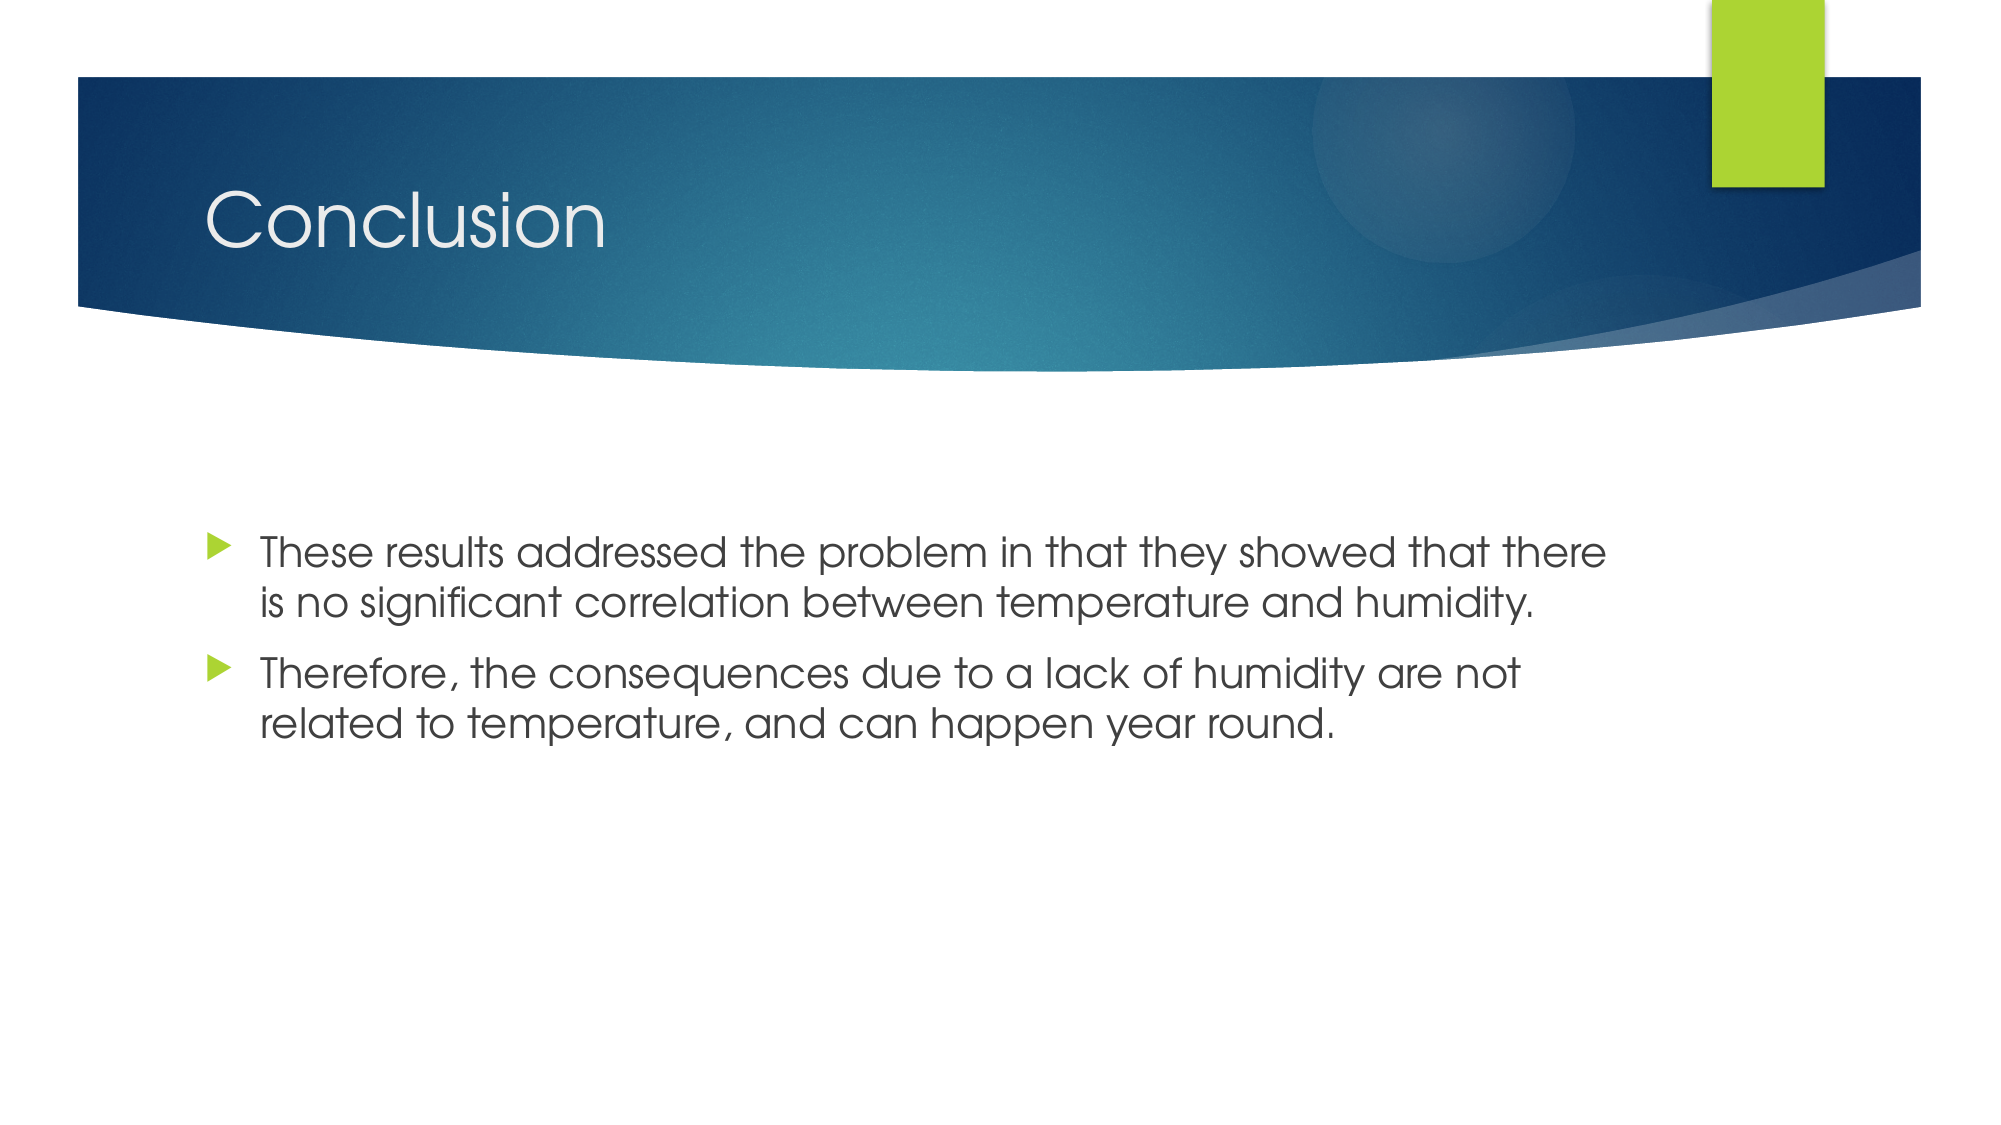

# Conclusion
These results addressed the problem in that they showed that there is no significant correlation between temperature and humidity.
Therefore, the consequences due to a lack of humidity are not related to temperature, and can happen year round.